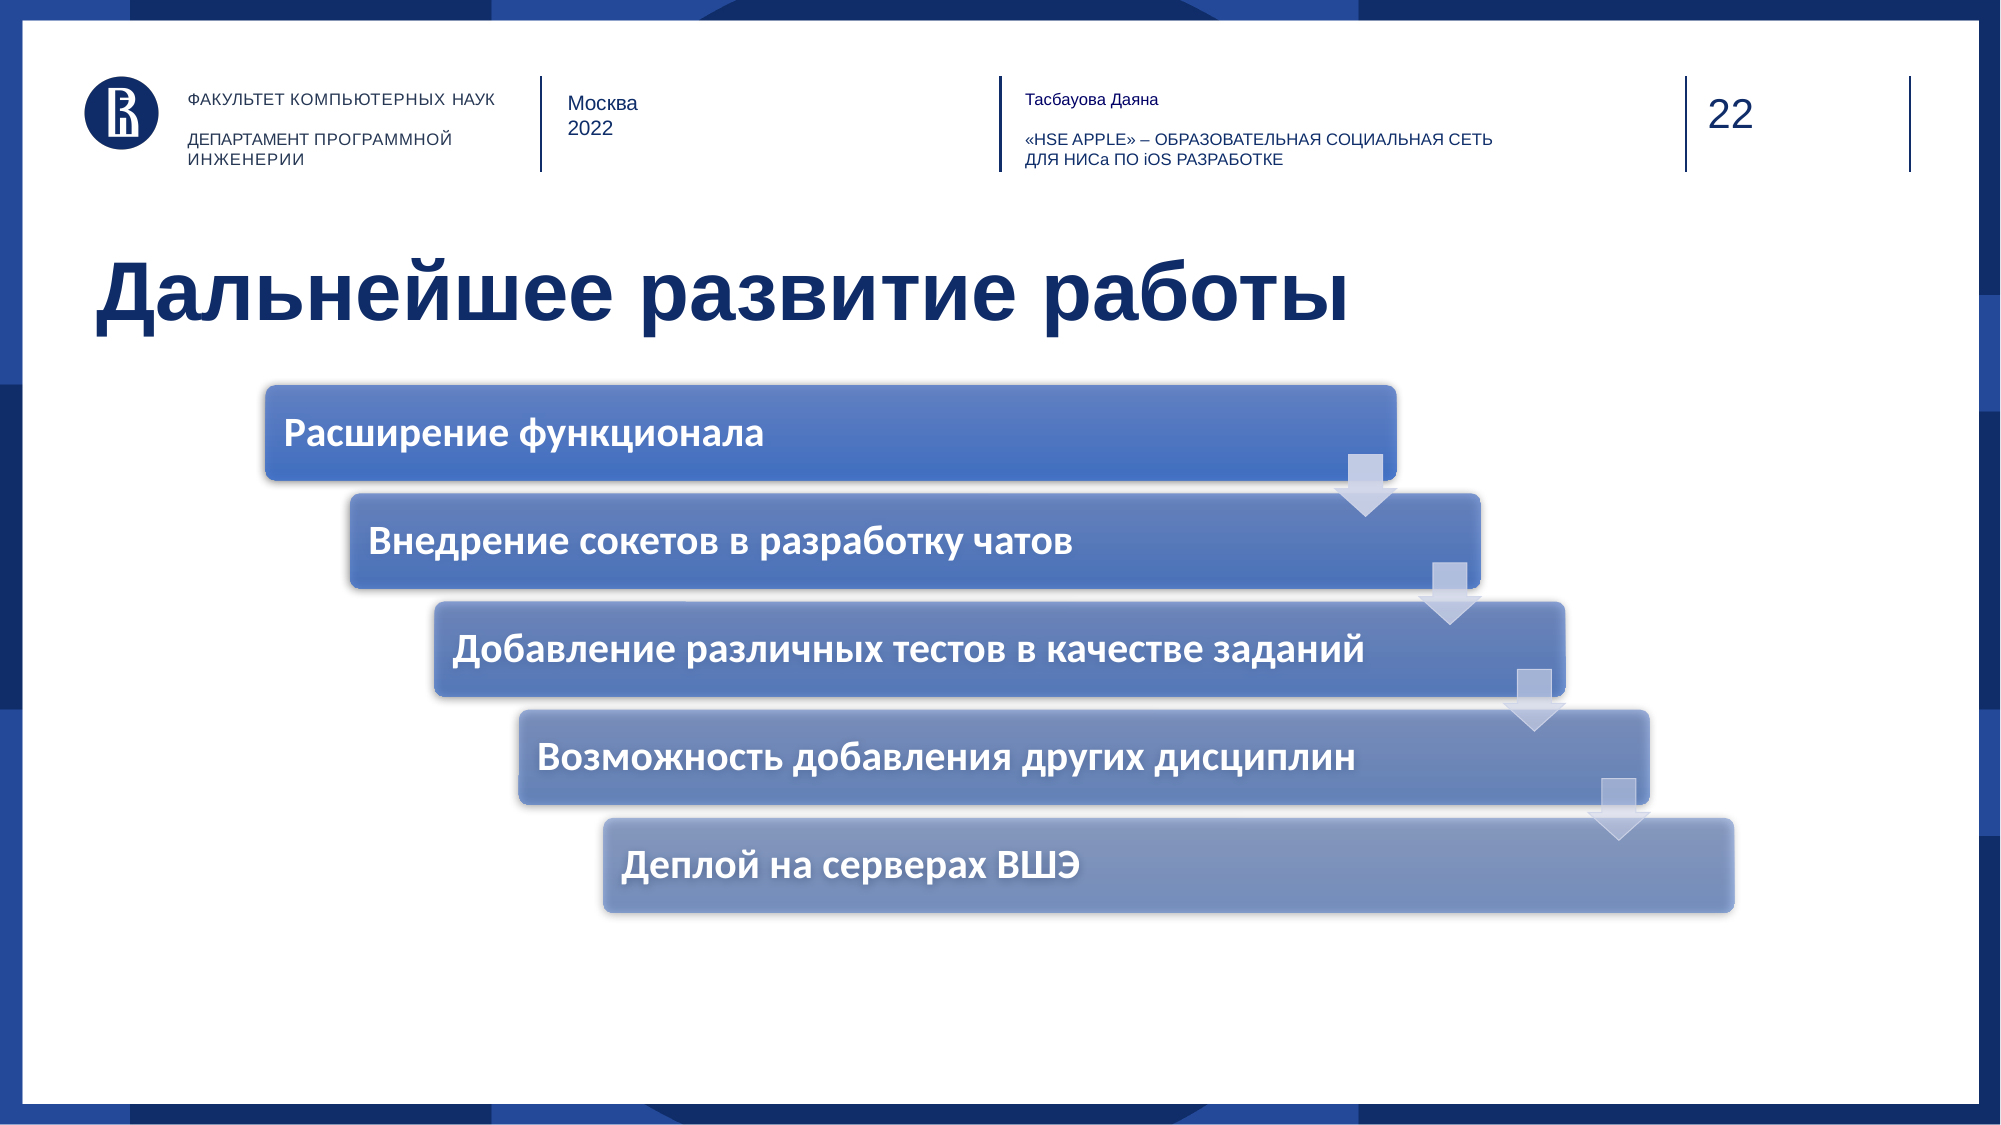

ФАКУЛЬТЕТ КОМПЬЮТЕРНЫХ НАУК
ДЕПАРТАМЕНТ ПРОГРАММНОЙ ИНЖЕНЕРИИ

Тасбауова Даяна

«HSE APPLE» – ОБРАЗОВАТЕЛЬНАЯ СОЦИАЛЬНАЯ СЕТЬ
ДЛЯ НИСа ПО iOS РАЗРАБОТКЕ

Москва
2022

# Дальнейшее развитие работы
Расширение функционала
Внедрение сокетов в разработку чатов
Добавление различных тестов в качестве заданий
Возможность добавления других дисциплин
Деплой на серверах ВШЭ